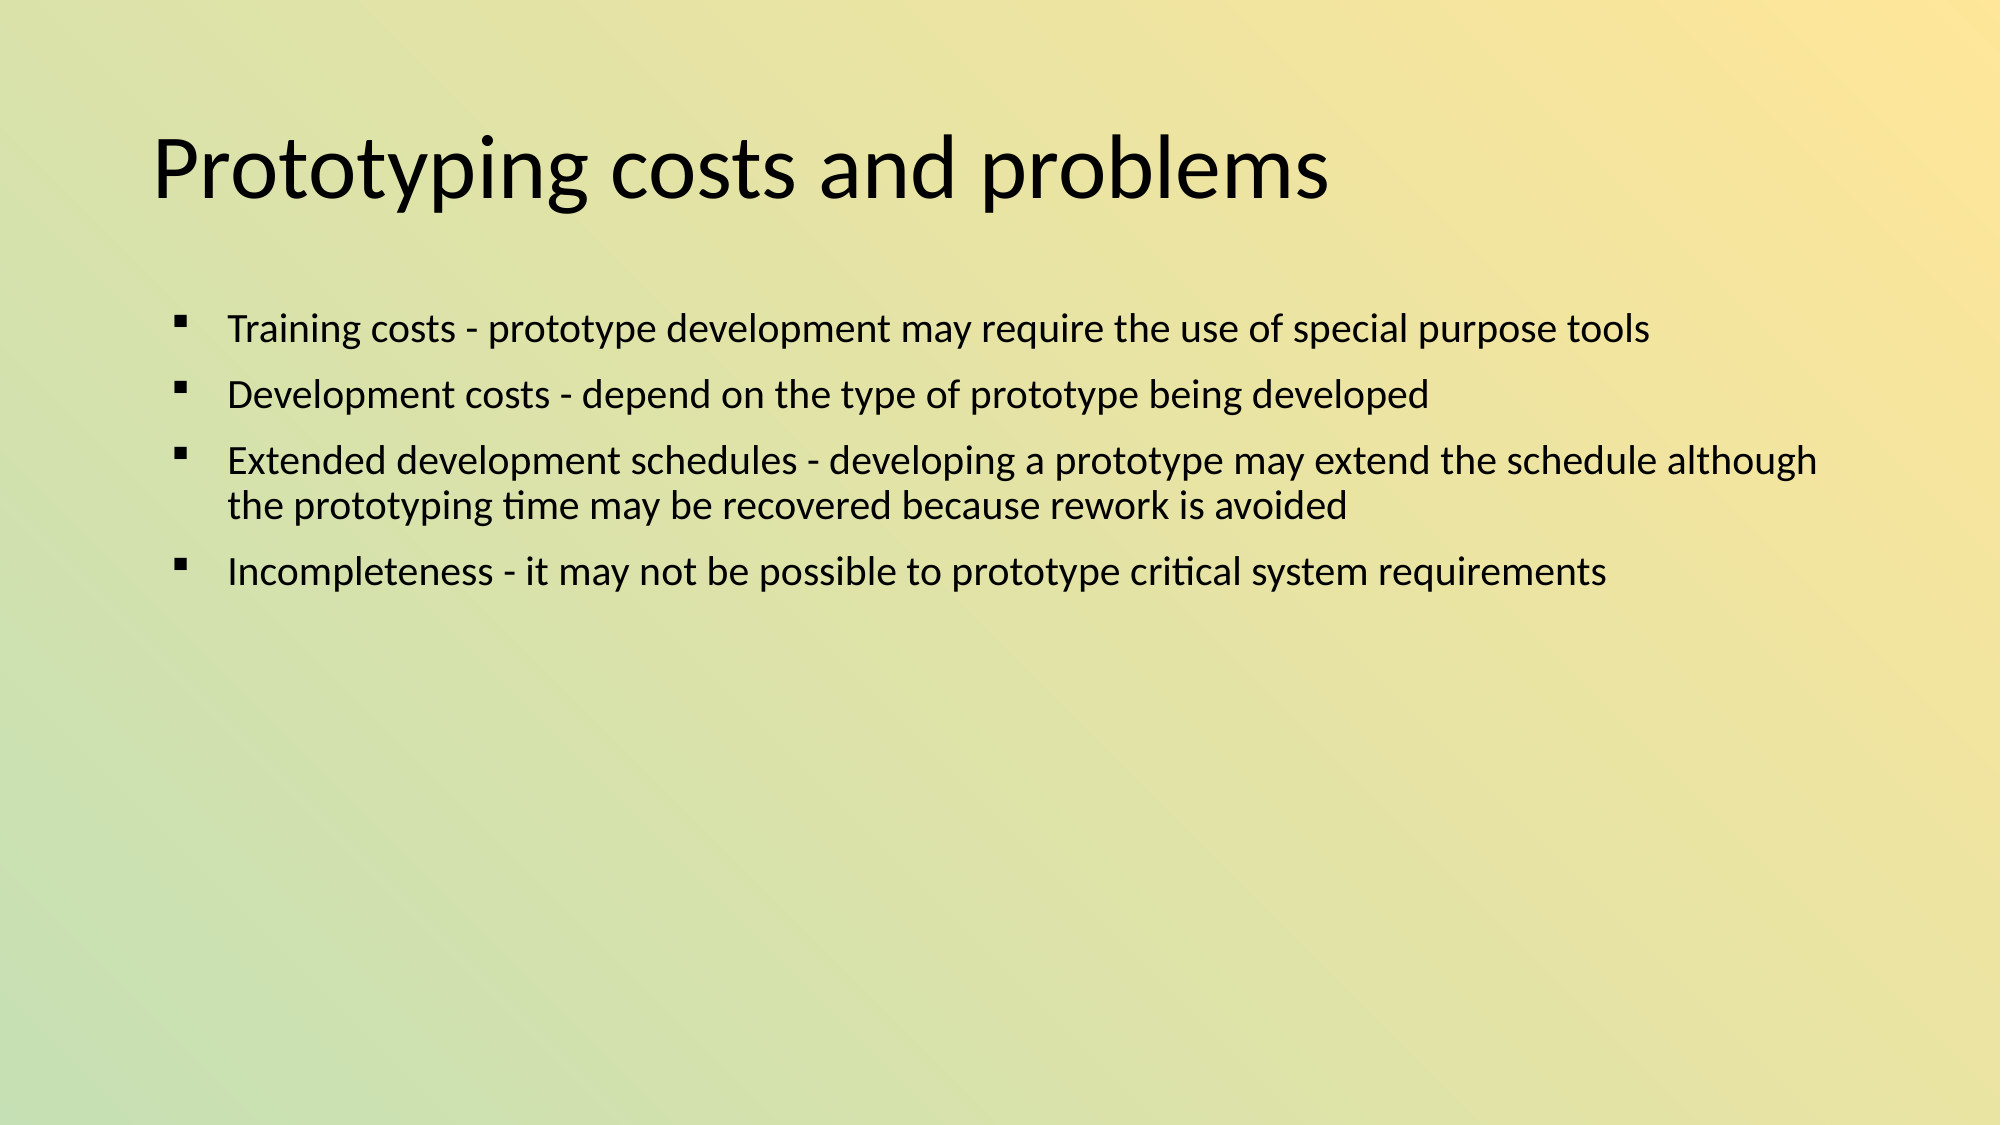

# Prototyping costs and problems
Training costs - prototype development may require the use of special purpose tools
Development costs - depend on the type of prototype being developed
Extended development schedules - developing a prototype may extend the schedule although the prototyping time may be recovered because rework is avoided
Incompleteness - it may not be possible to prototype critical system requirements